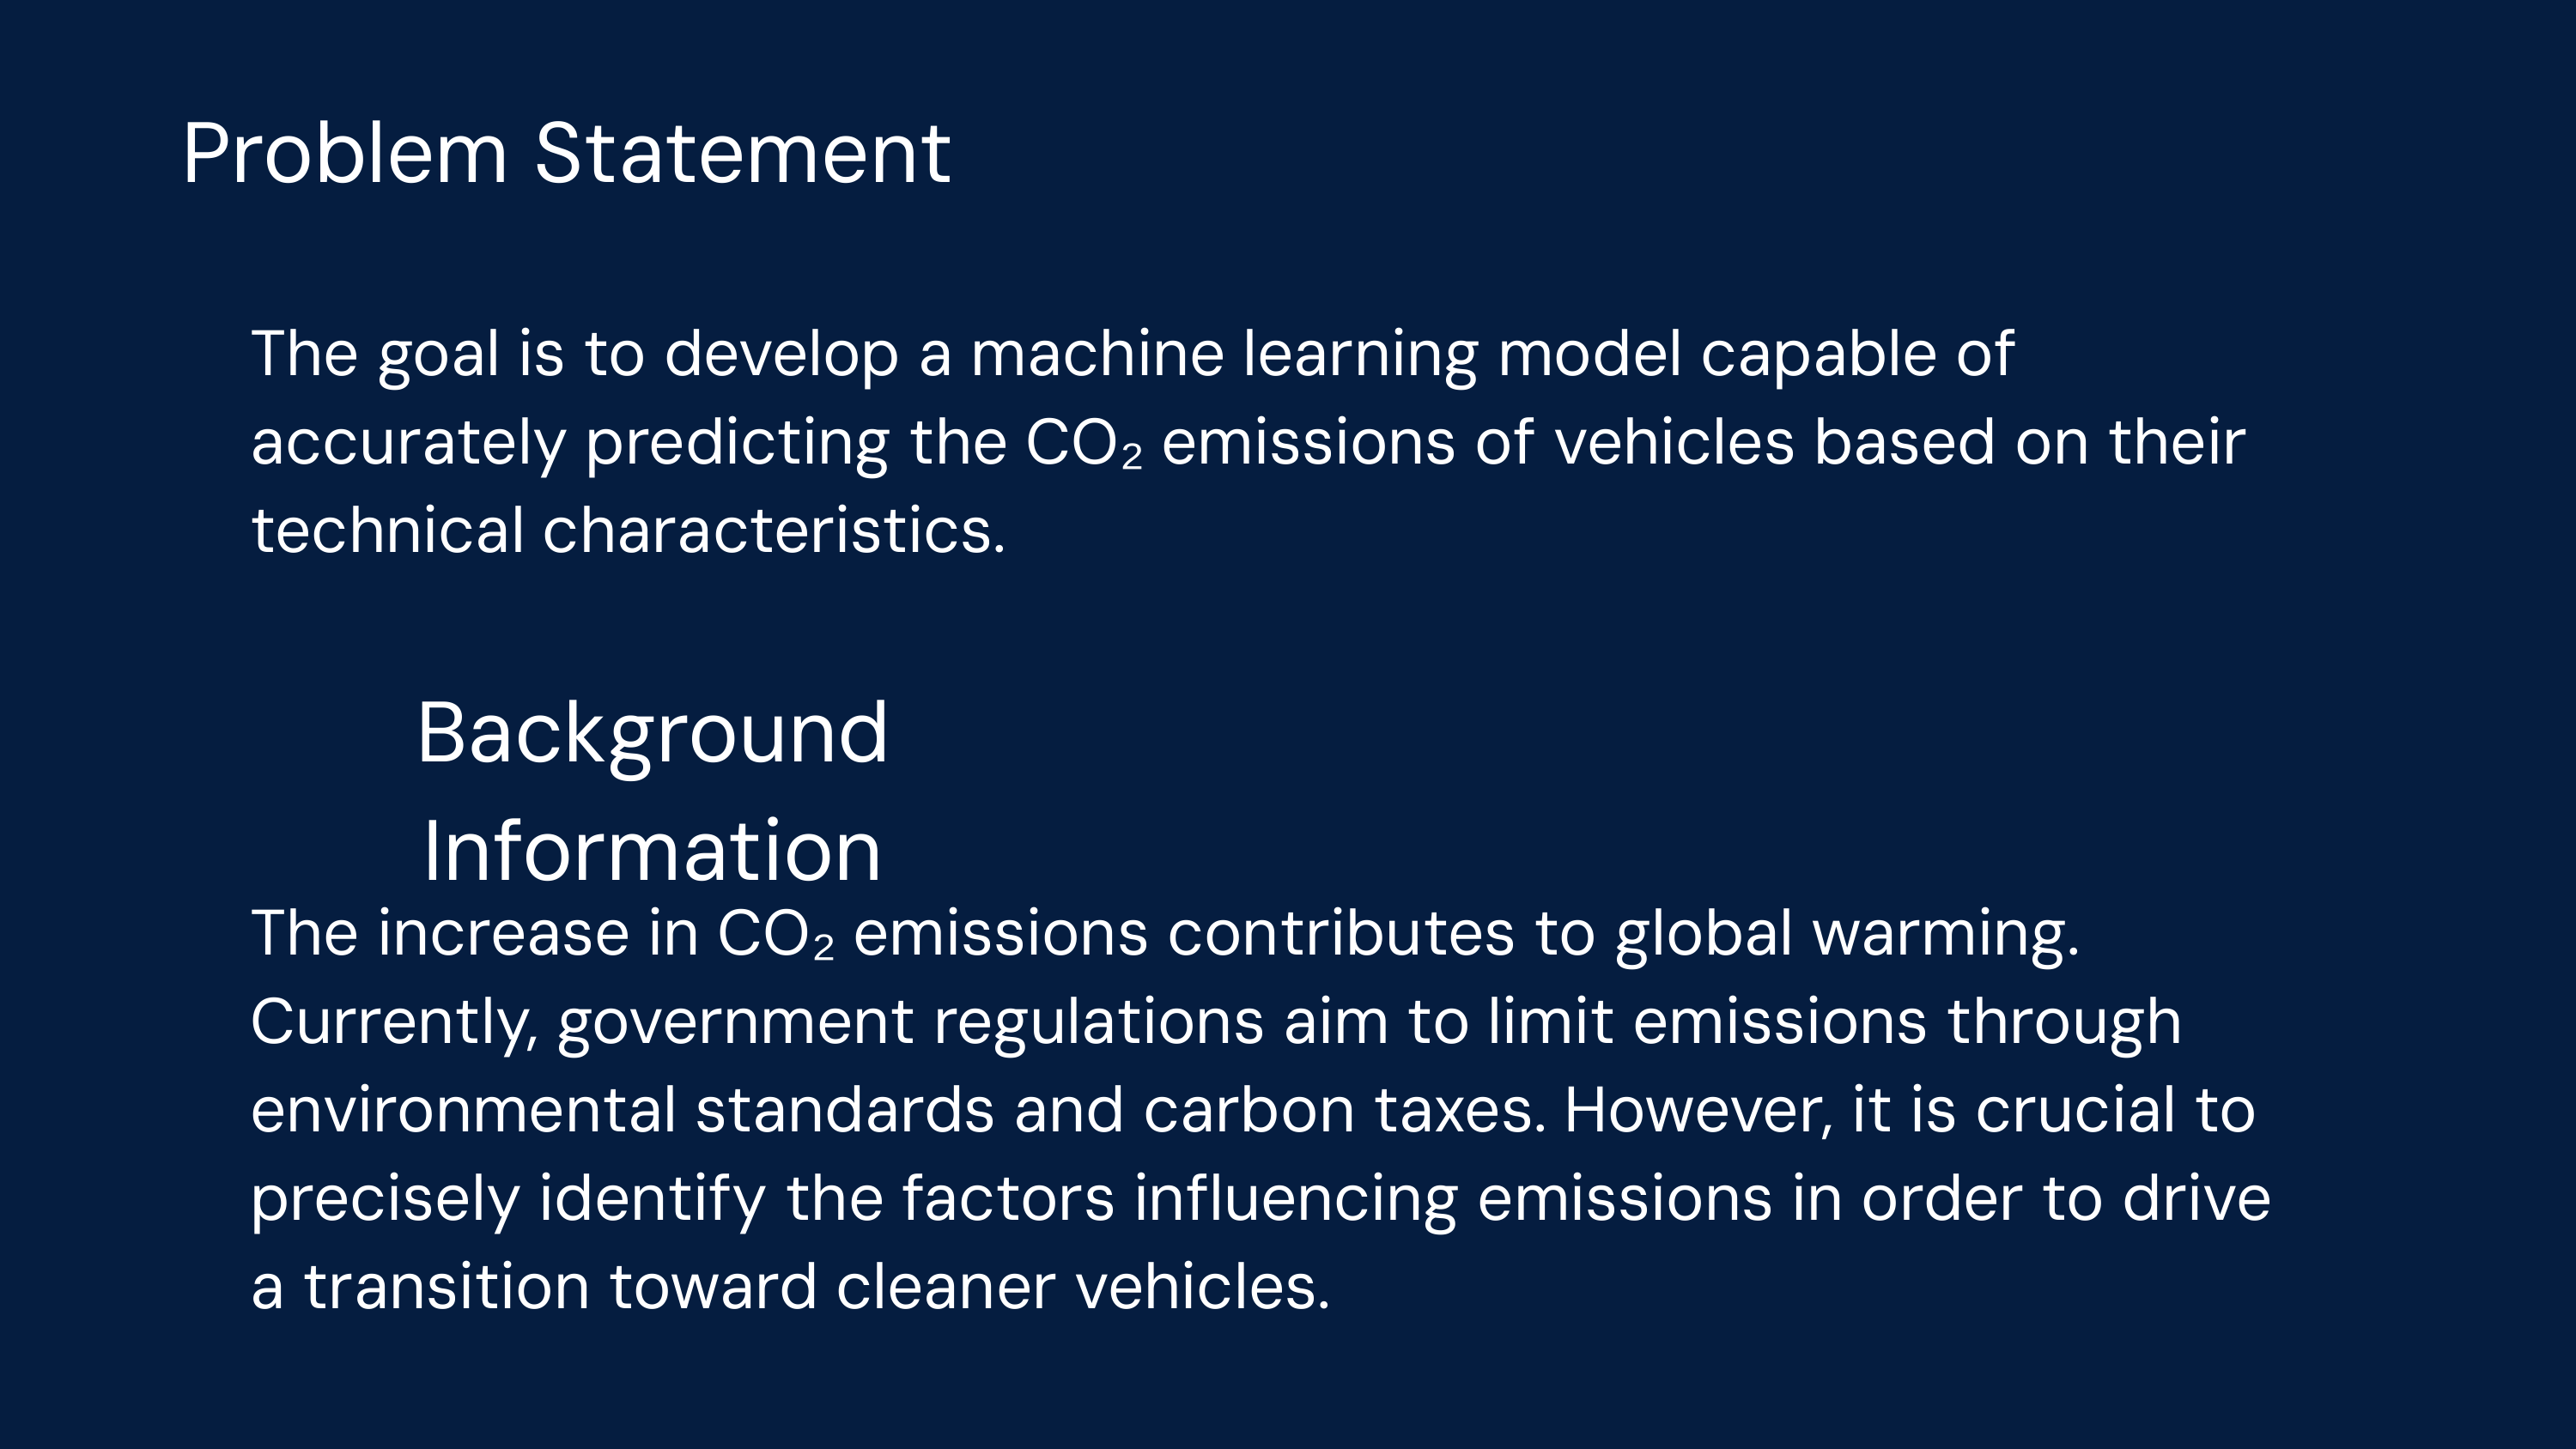

Problem Statement
The goal is to develop a machine learning model capable of accurately predicting the CO₂ emissions of vehicles based on their technical characteristics.
Background Information
The increase in CO₂ emissions contributes to global warming. Currently, government regulations aim to limit emissions through environmental standards and carbon taxes. However, it is crucial to precisely identify the factors influencing emissions in order to drive a transition toward cleaner vehicles.